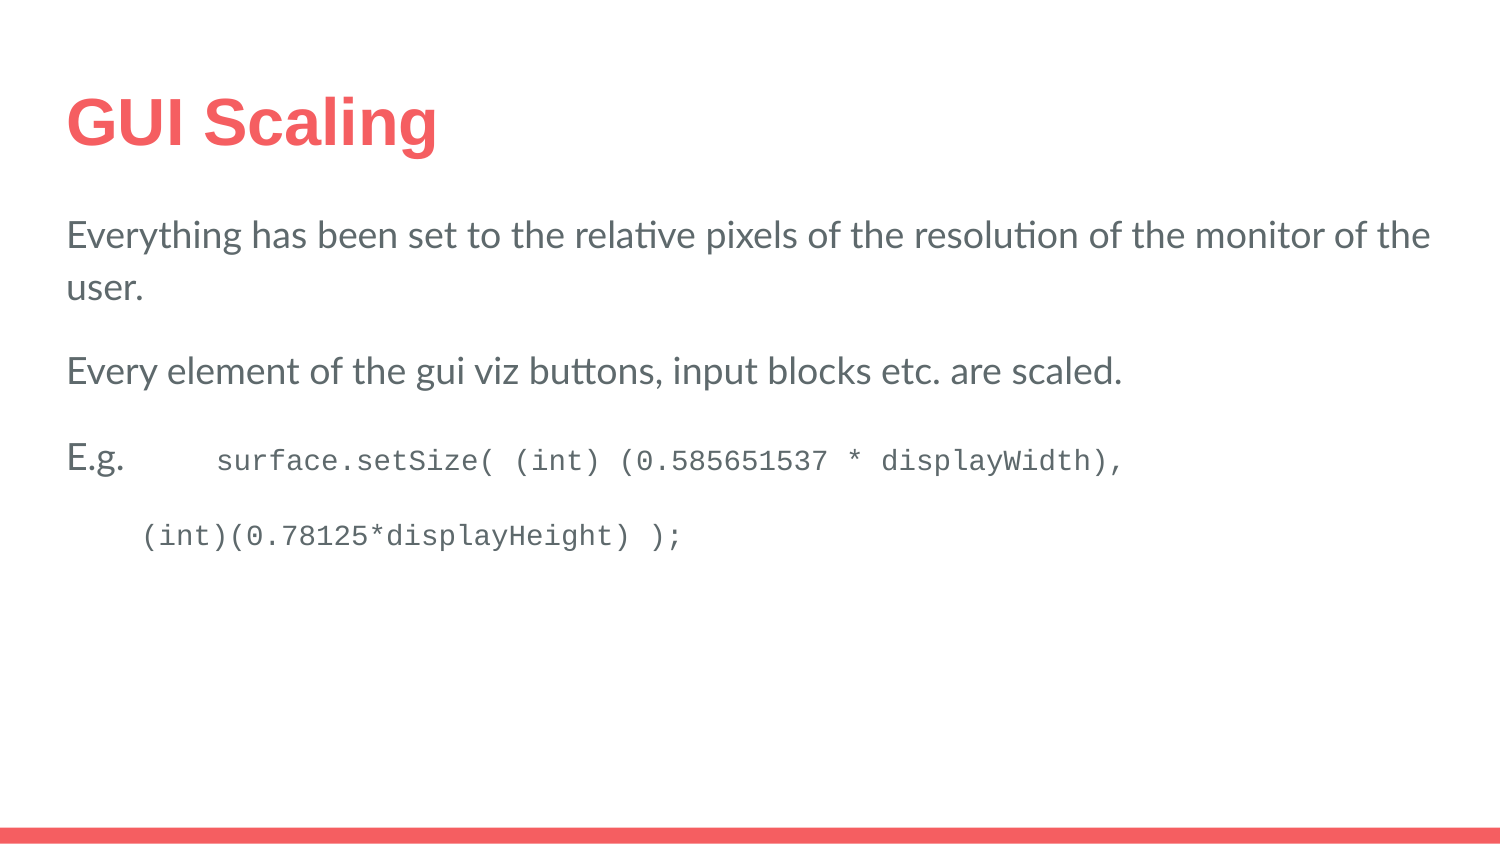

# GUI Scaling
Everything has been set to the relative pixels of the resolution of the monitor of the user.
Every element of the gui viz buttons, input blocks etc. are scaled.
E.g. 	surface.setSize( (int) (0.585651537 * displayWidth),
(int)(0.78125*displayHeight) );